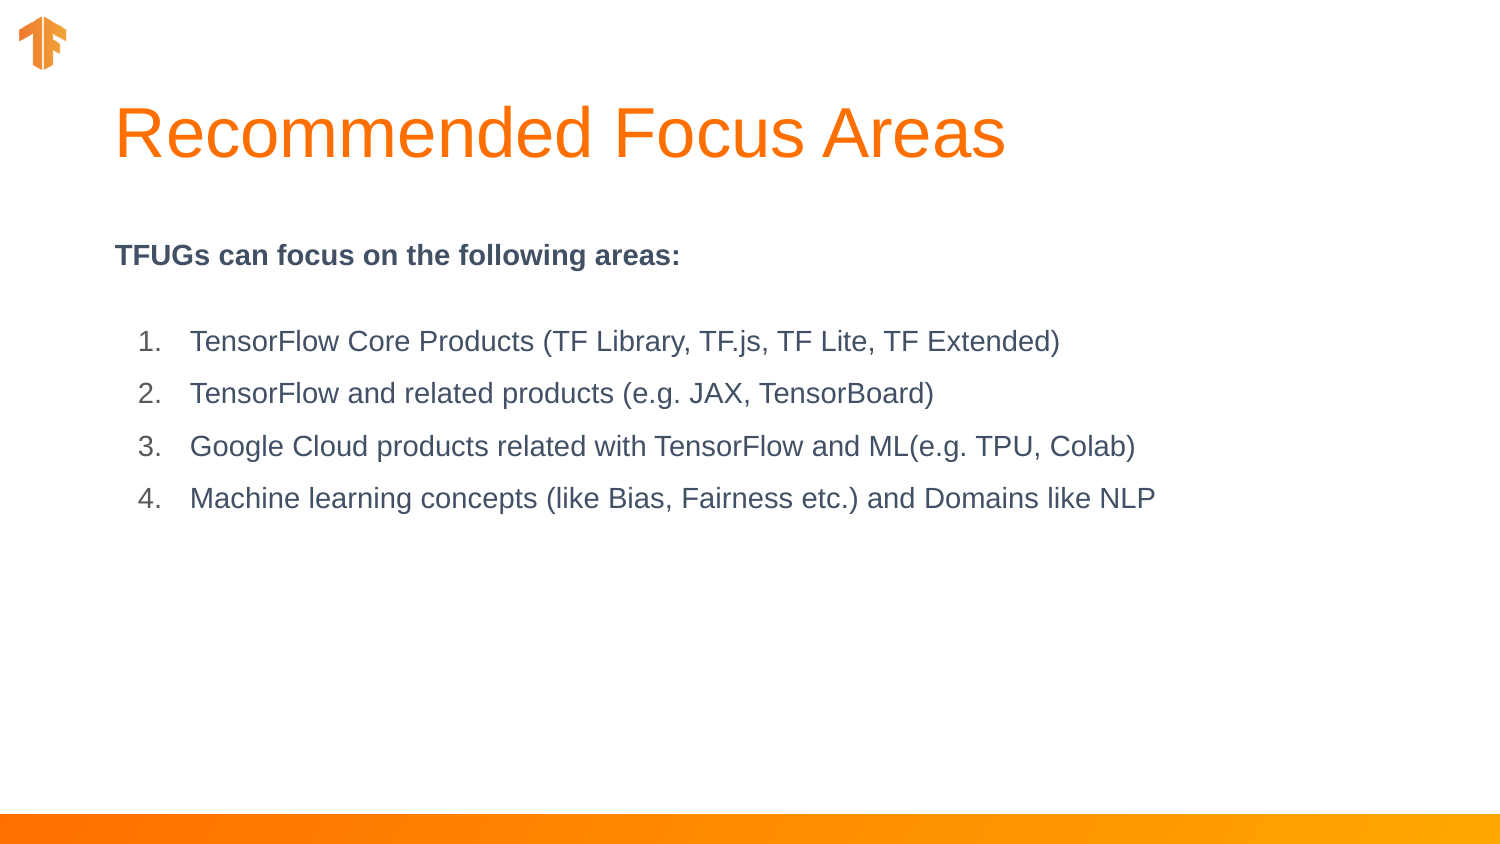

# Recommended Focus Areas
TFUGs can focus on the following areas:
TensorFlow Core Products (TF Library, TF.js, TF Lite, TF Extended)
TensorFlow and related products (e.g. JAX, TensorBoard)
Google Cloud products related with TensorFlow and ML(e.g. TPU, Colab)
Machine learning concepts (like Bias, Fairness etc.) and Domains like NLP